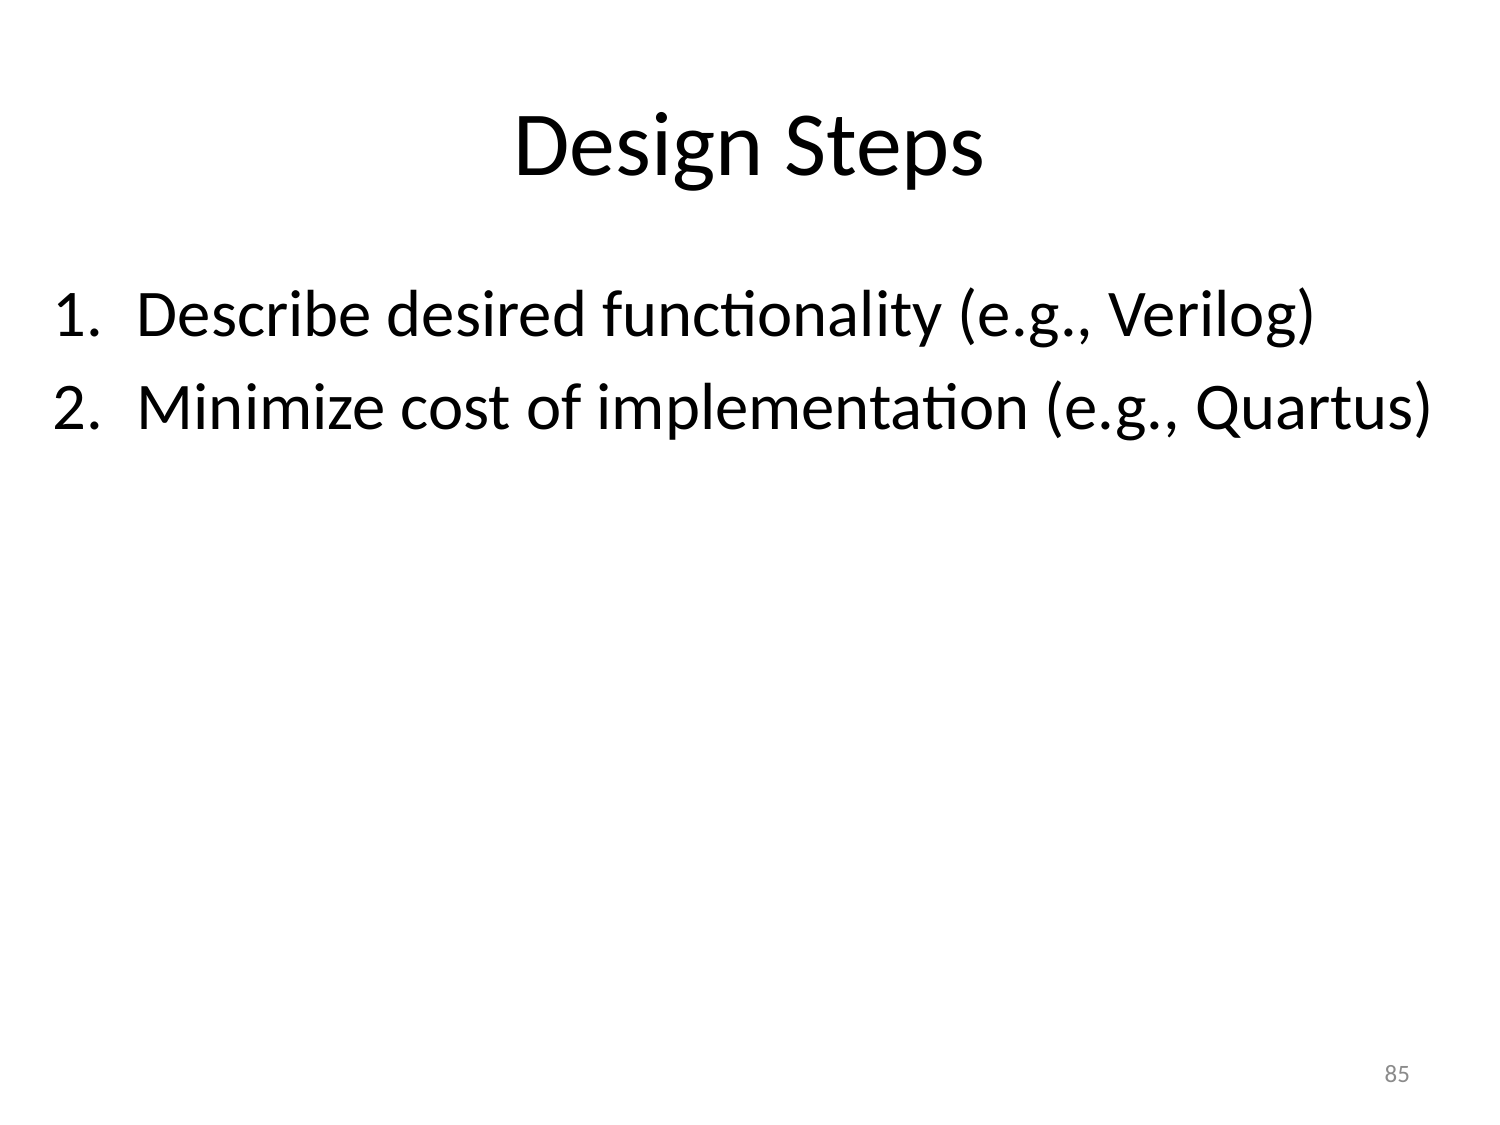

# Design Steps
Describe desired functionality (e.g., Verilog)
Minimize cost of implementation (e.g., Quartus)
85